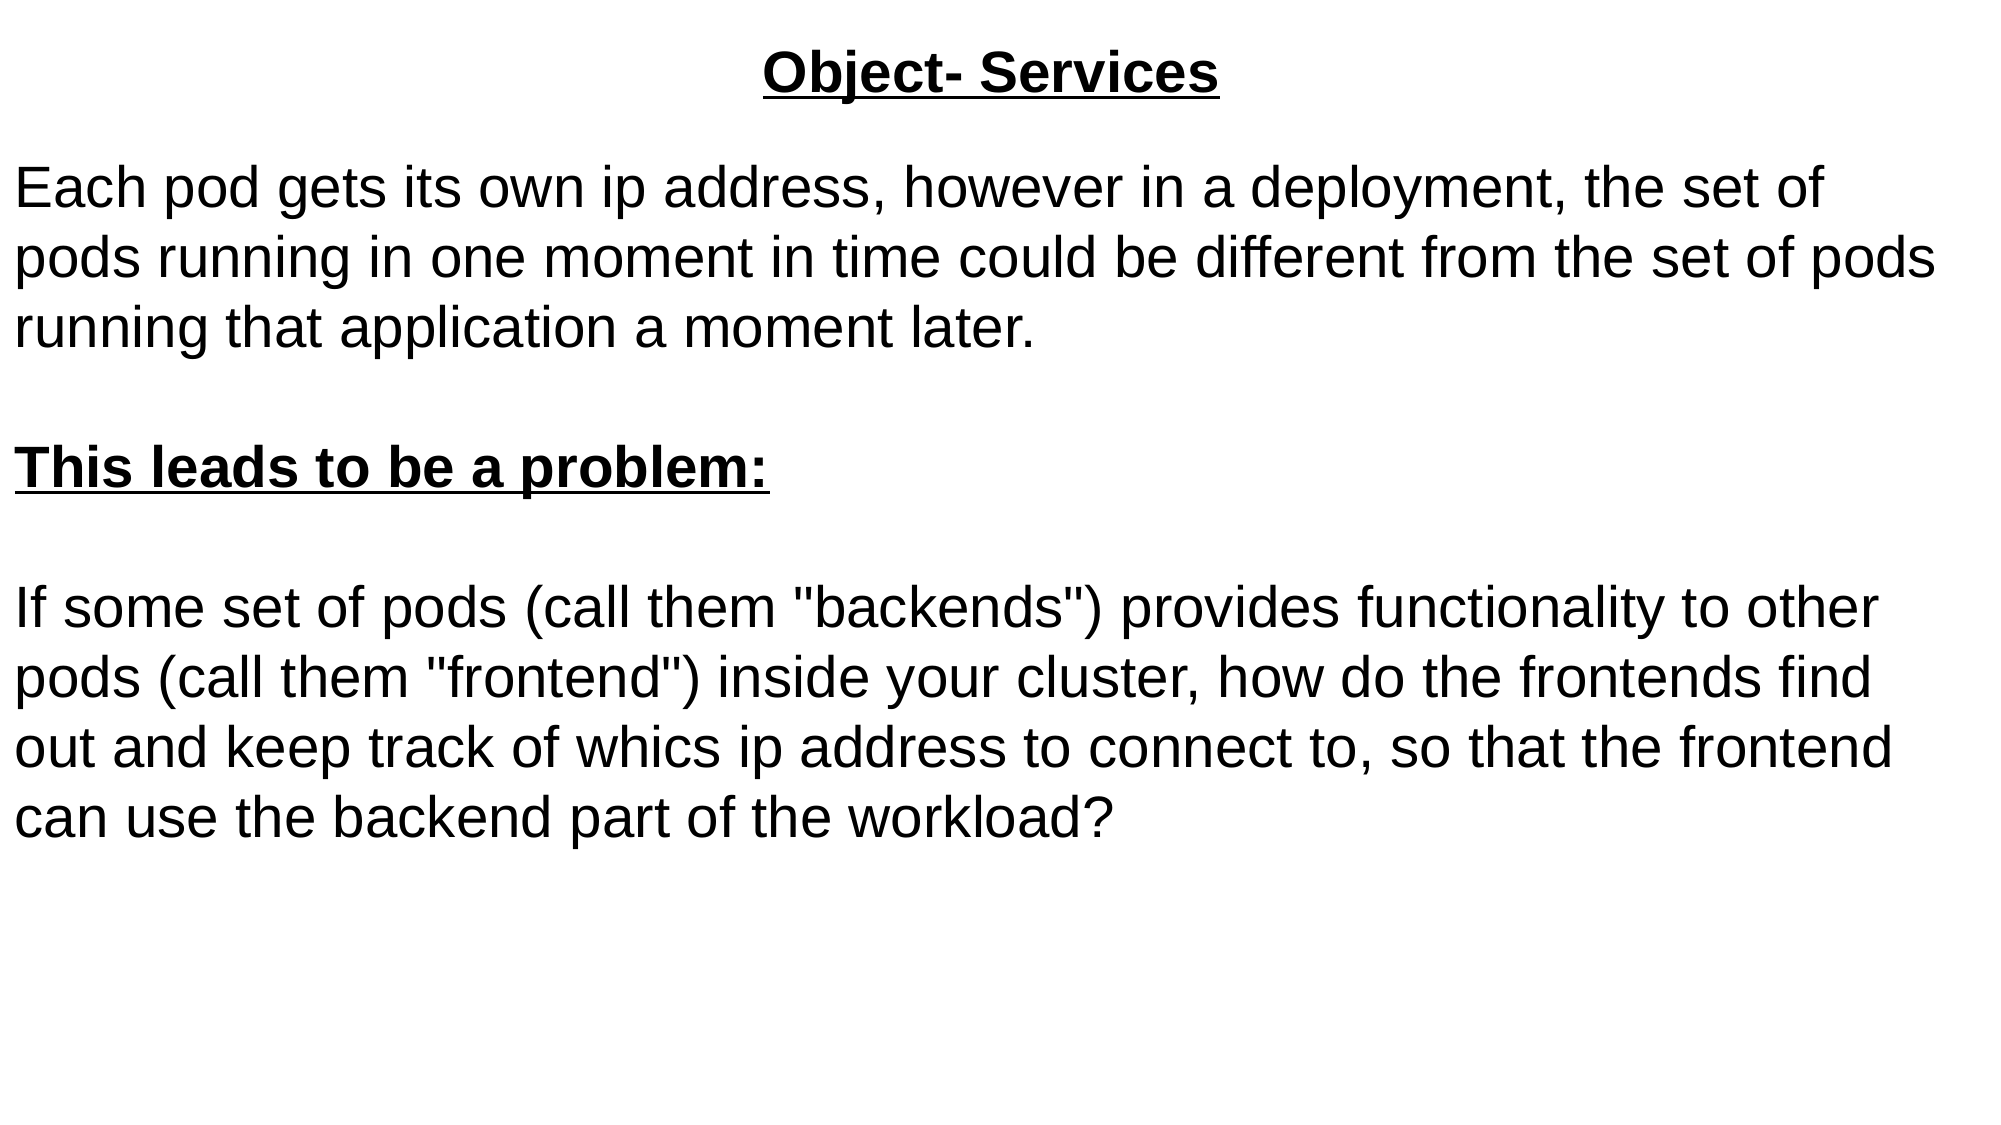

Object- Services

Each pod gets its own ip address, however in a deployment, the set of pods running in one moment in time could be different from the set of pods running that application a moment later.

This leads to be a problem:

If some set of pods (call them "backends") provides functionality to other pods (call them "frontend") inside your cluster, how do the frontends find out and keep track of whics ip address to connect to, so that the frontend can use the backend part of the workload?